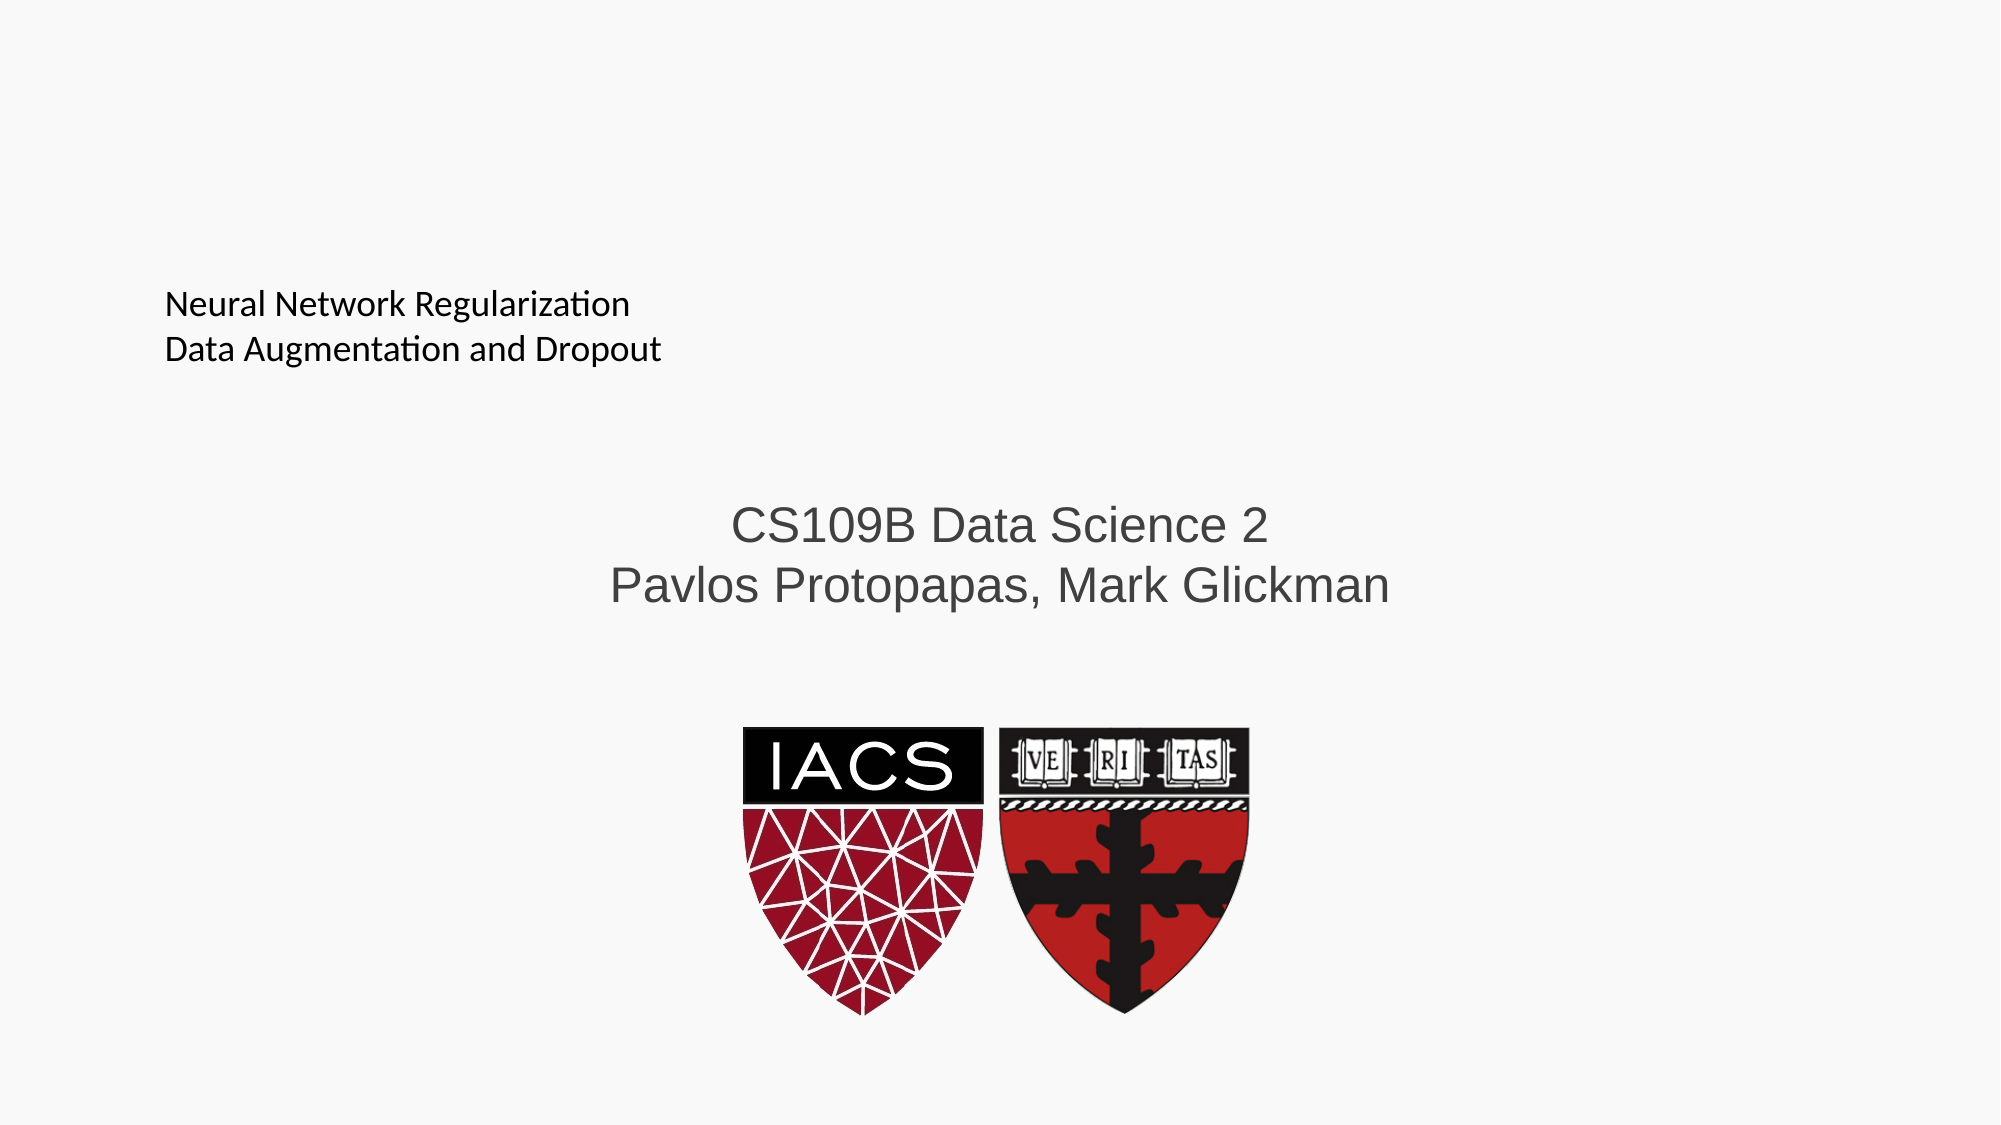

Neural Network Regularization
Data Augmentation and Dropout